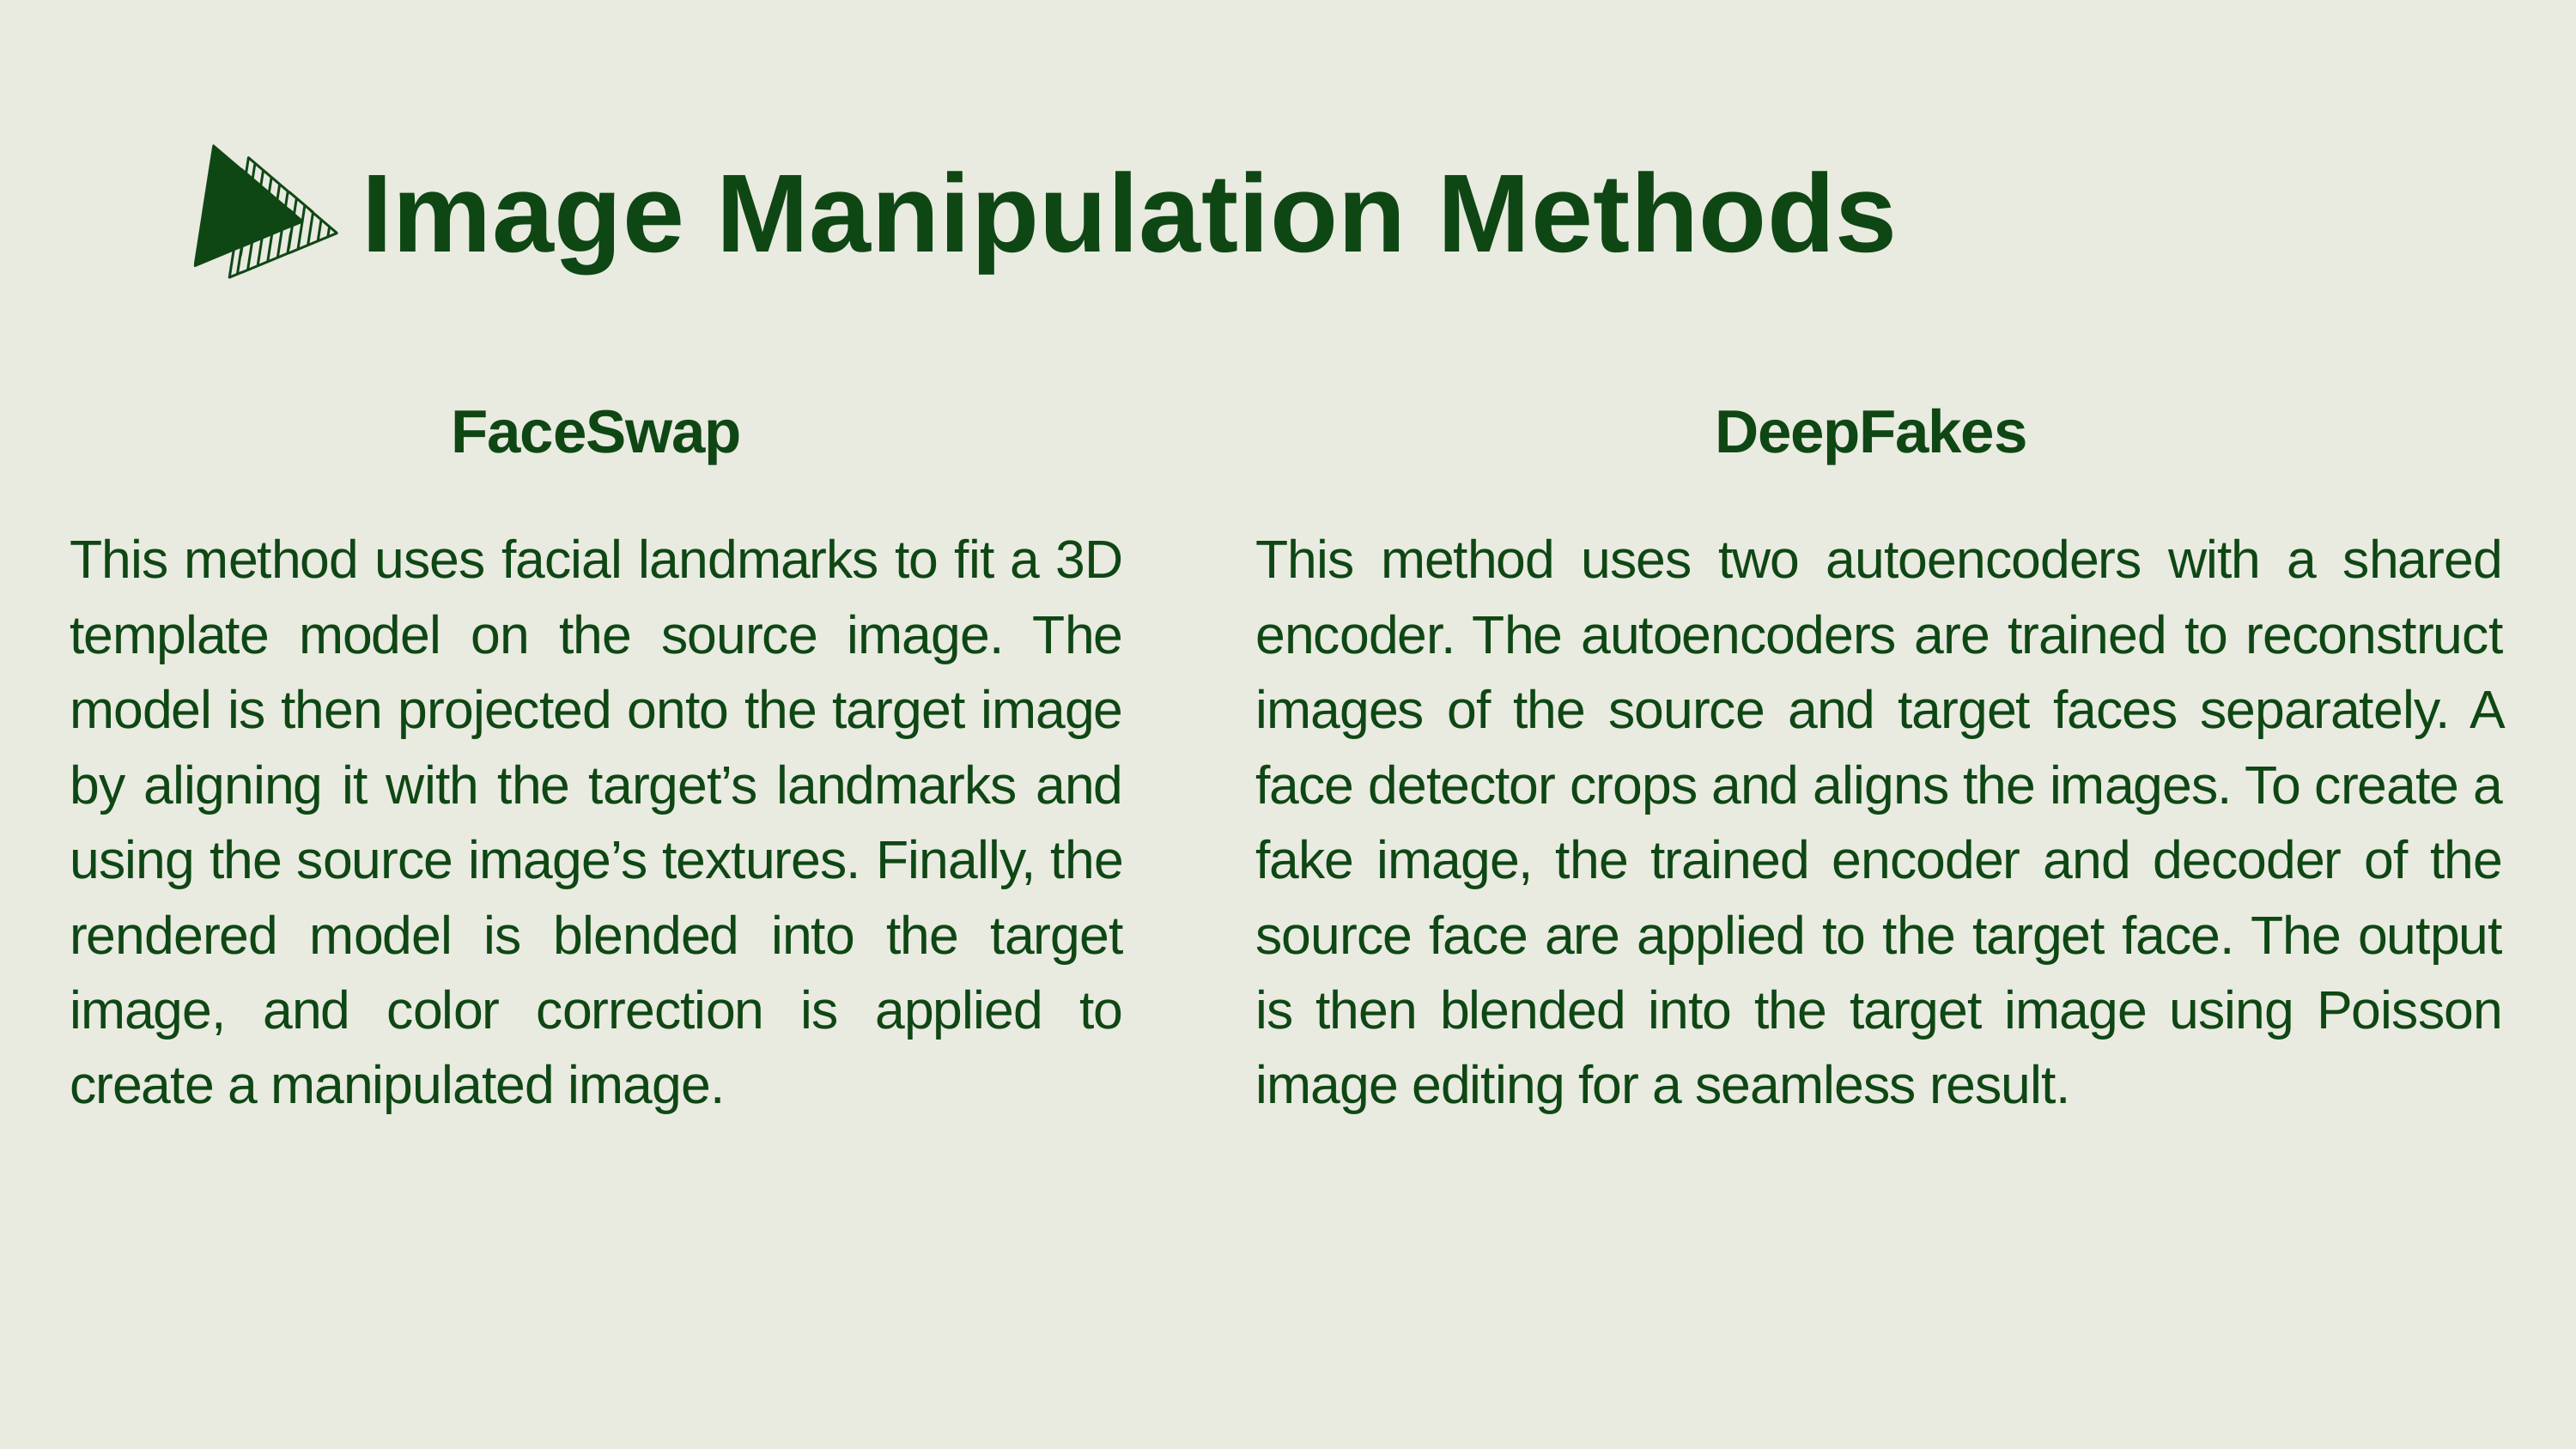

Image Manipulation Methods
FaceSwap
DeepFakes
This method uses facial landmarks to fit a 3D template model on the source image. The model is then projected onto the target image by aligning it with the target’s landmarks and using the source image’s textures. Finally, the rendered model is blended into the target image, and color correction is applied to create a manipulated image.
This method uses two autoencoders with a shared encoder. The autoencoders are trained to reconstruct images of the source and target faces separately. A face detector crops and aligns the images. To create a fake image, the trained encoder and decoder of the source face are applied to the target face. The output is then blended into the target image using Poisson image editing for a seamless result.